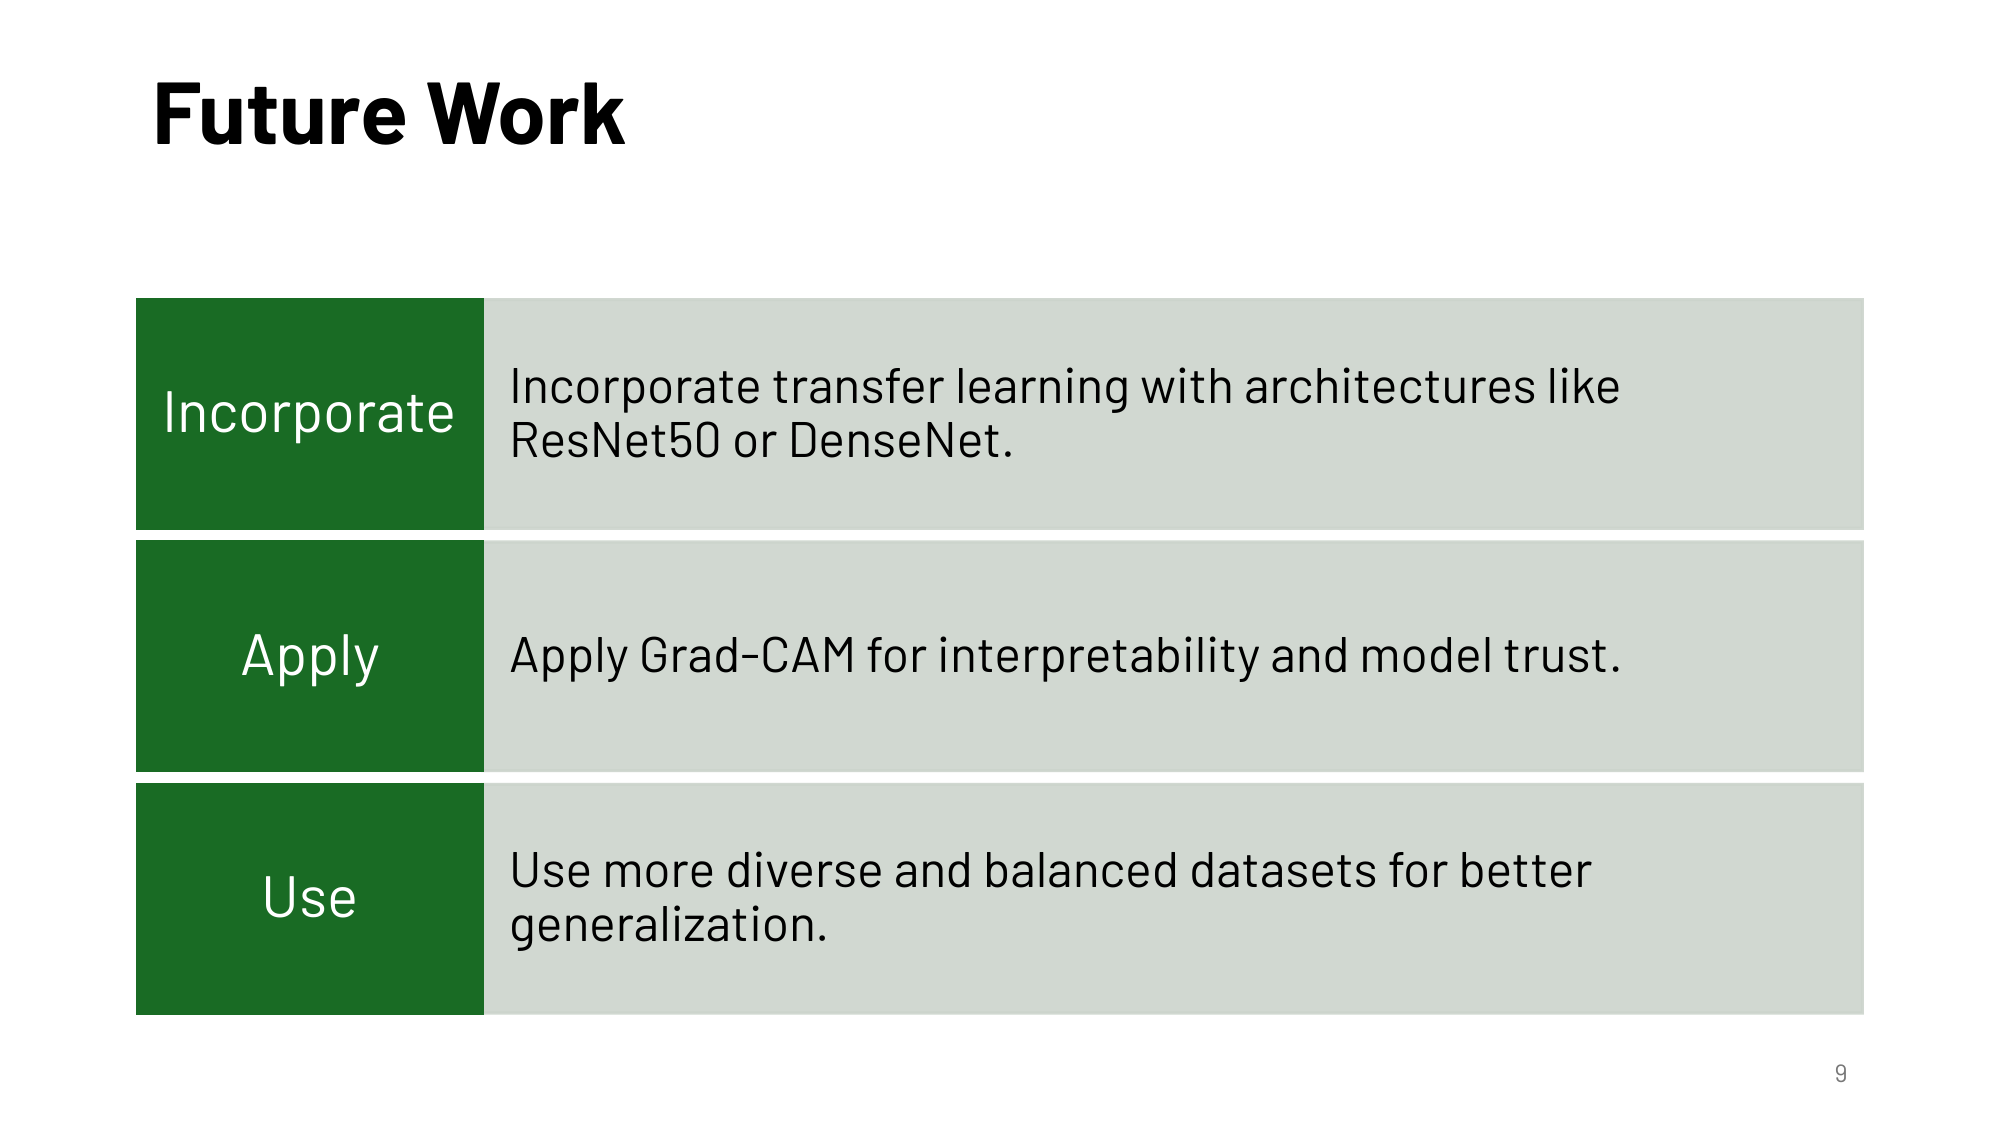

# Future Work
Incorporate transfer learning with architectures like ResNet50 or DenseNet.
Incorporate
Apply Grad-CAM for interpretability and model trust.
Apply
Use more diverse and balanced datasets for better generalization.
Use
9